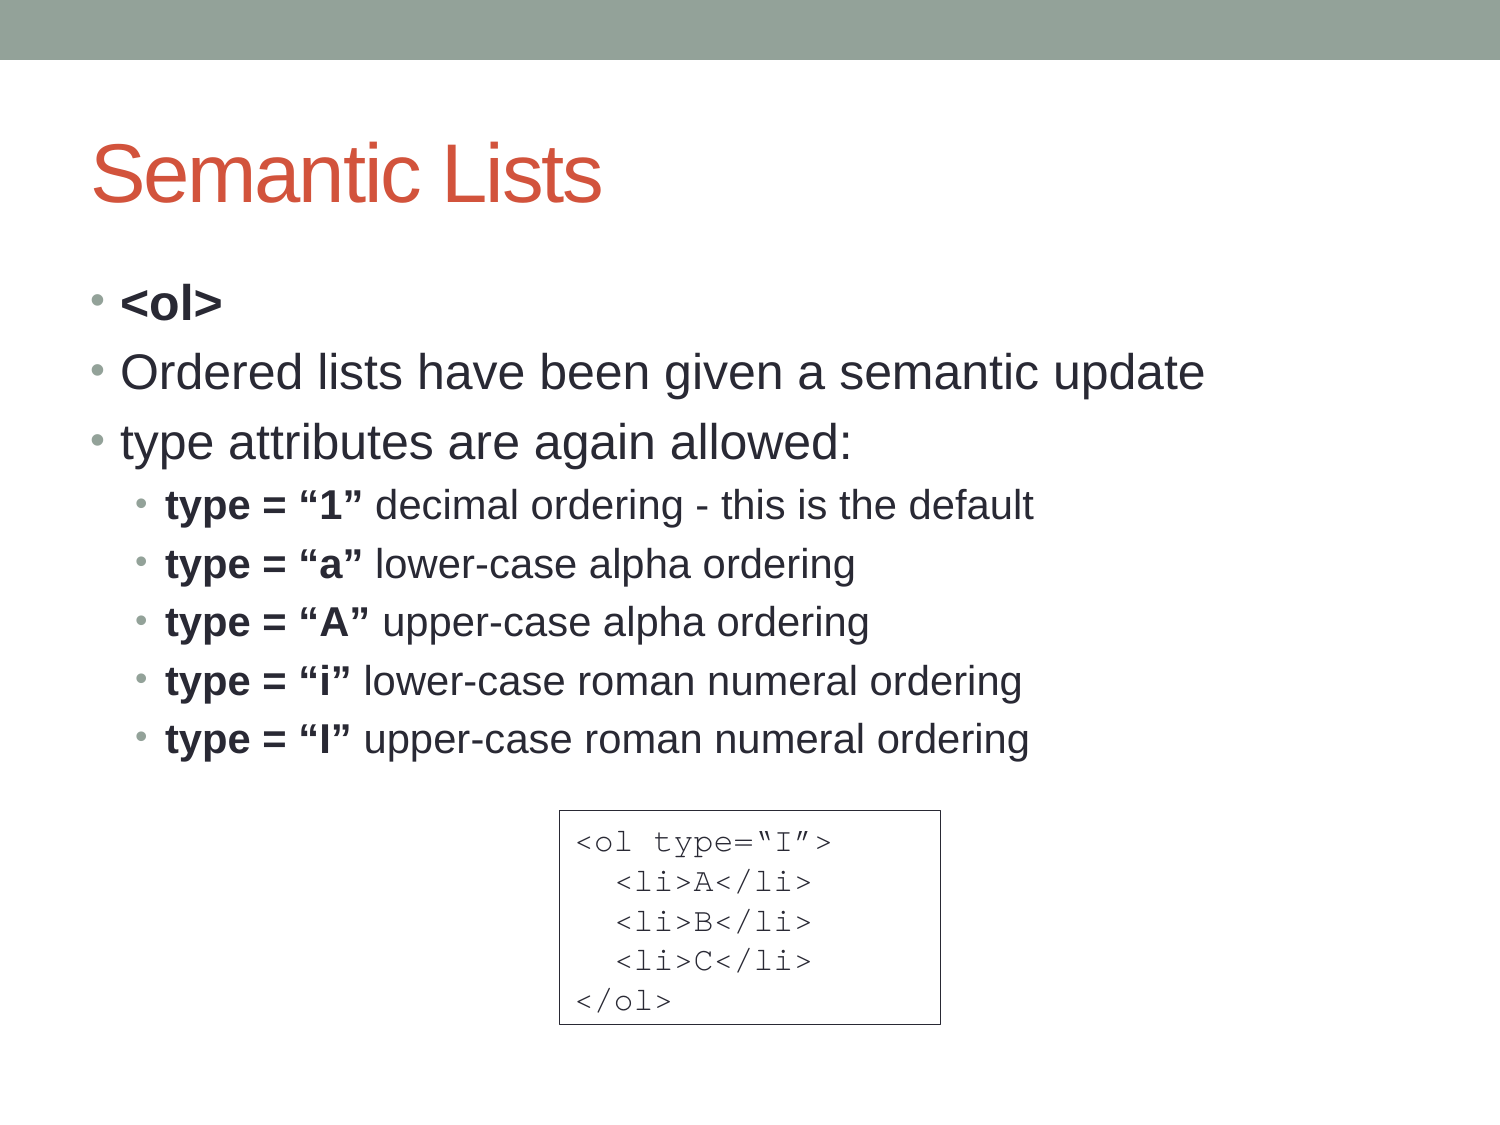

# Semantic Lists
<ol>
Ordered lists have been given a semantic update
type attributes are again allowed:
type = “1” decimal ordering - this is the default
type = “a” lower-case alpha ordering
type = “A” upper-case alpha ordering
type = “i” lower-case roman numeral ordering
type = “I” upper-case roman numeral ordering

<ol type=“I”>
  <li>A</li>
  <li>B</li>
  <li>C</li>
</ol>